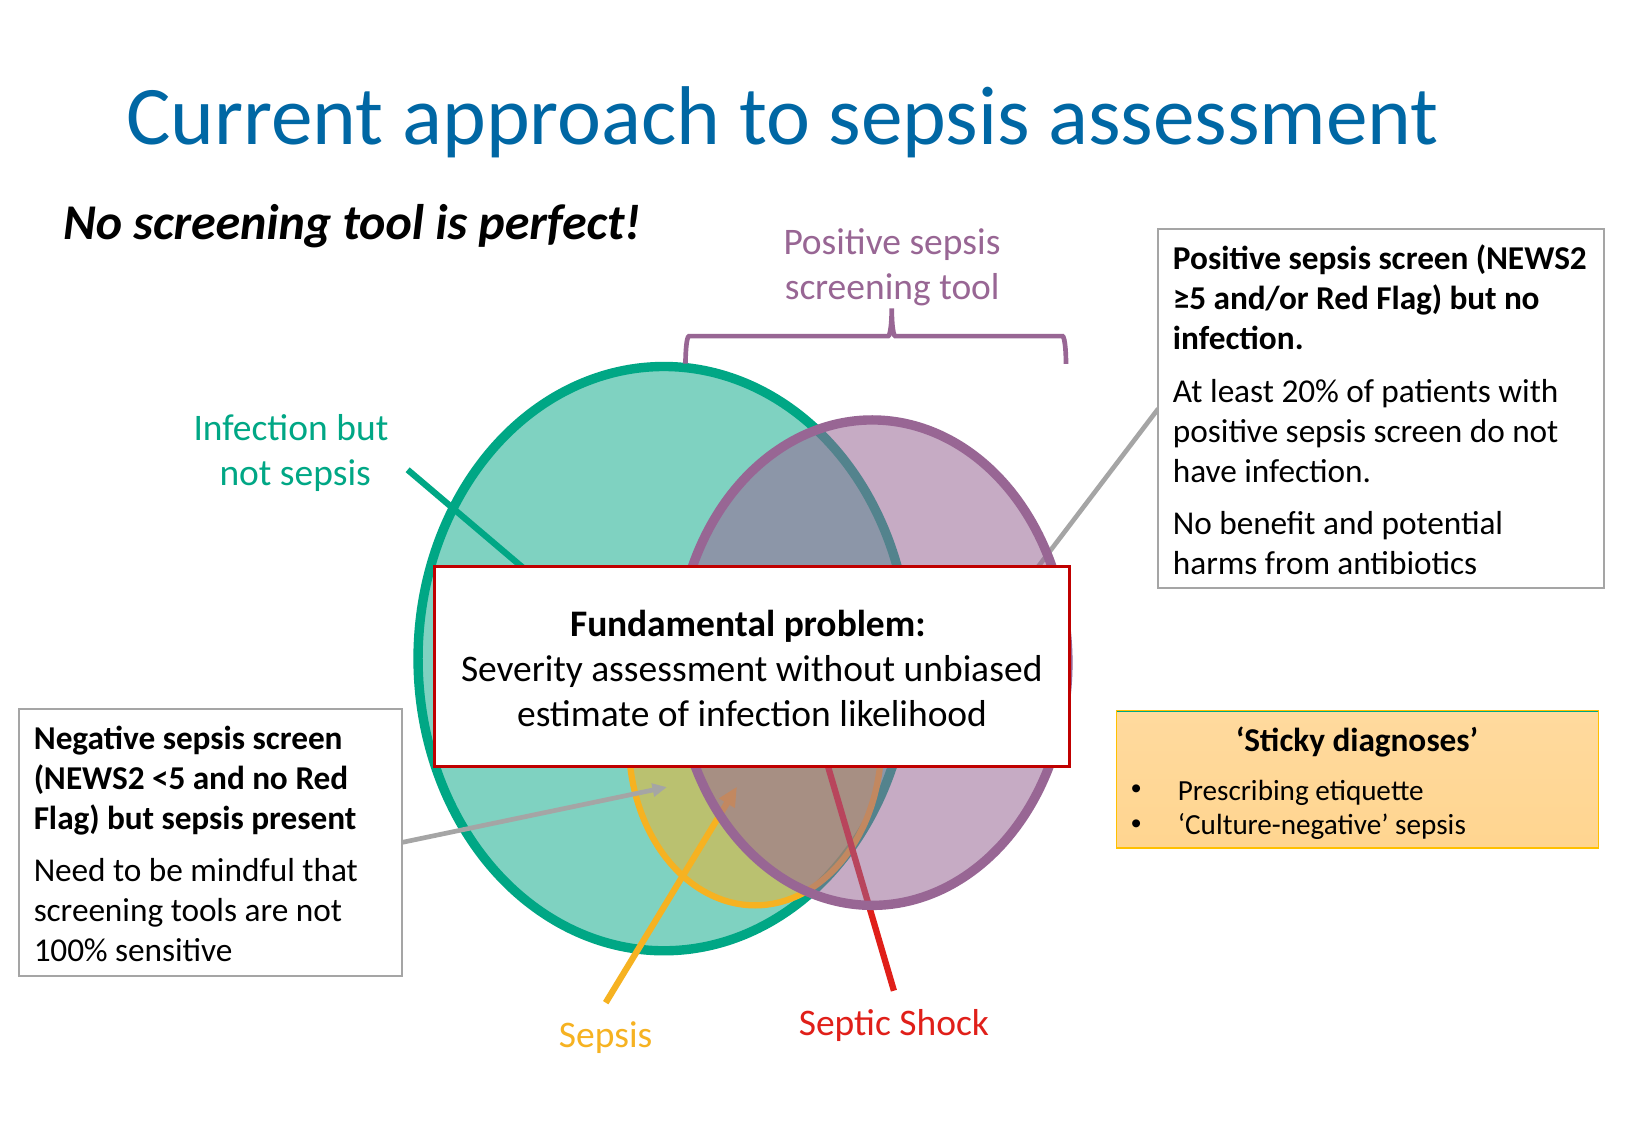

Current approach to sepsis assessment

No screening tool is perfect!
Positive sepsis screening tool
Positive sepsis screen (NEWS2 ≥5 and/or Red Flag) but no infection.
At least 20% of patients with positive sepsis screen do not have infection.
No benefit and potential harms from antibiotics

Infection but
not sepsis

Fundamental problem:
Severity assessment without unbiased estimate of infection likelihood

Negative sepsis screen (NEWS2 <5 and no Red Flag) but sepsis present
Need to be mindful that screening tools are not 100% sensitive
‘Sticky diagnoses’
Prescribing etiquette
‘Culture-negative’ sepsis
Septic Shock
Sepsis